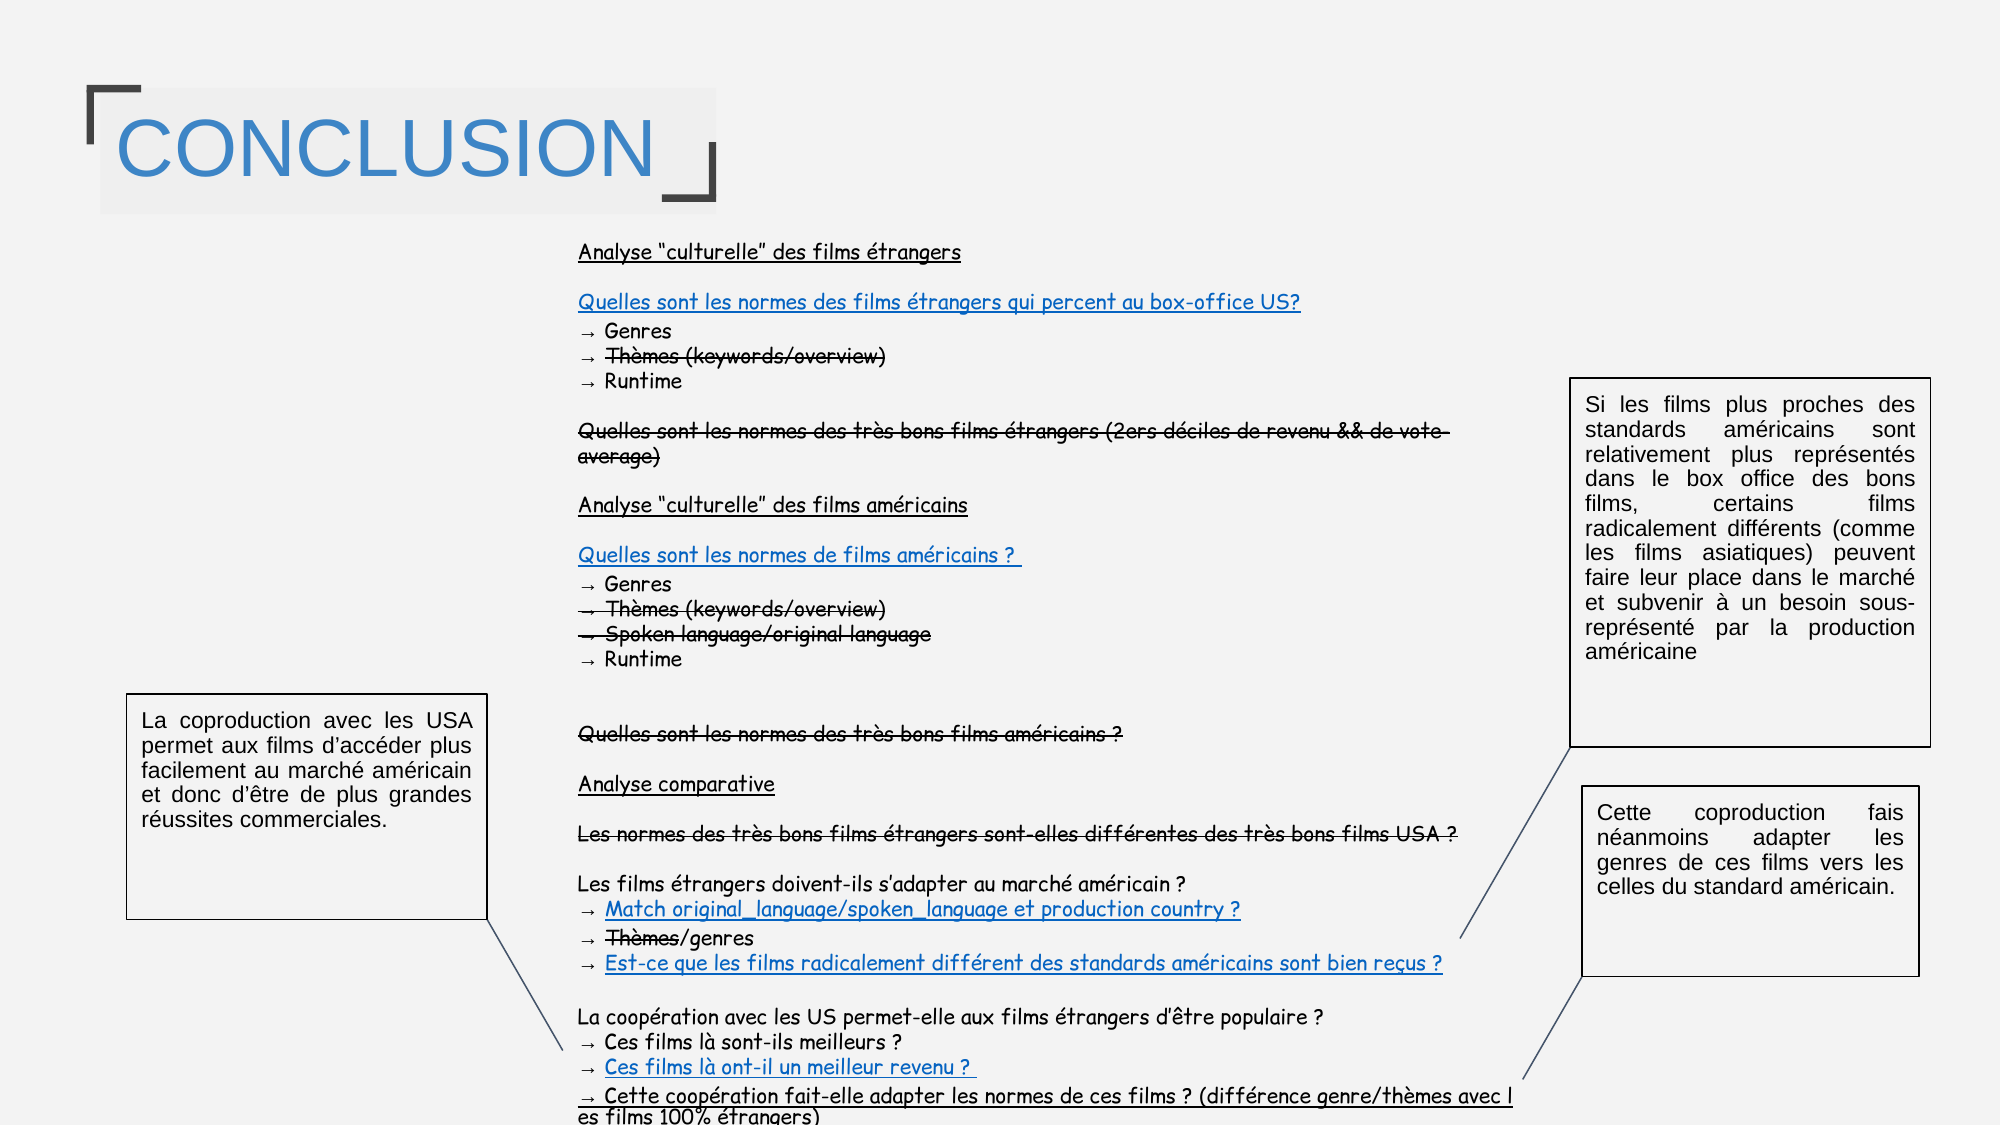

CONCLUSION

Analyse “culturelle” des films étrangers
Quelles sont les normes des films étrangers qui percent au box-office US?
→ Genres
→ Thèmes (keywords/overview)
→ Runtime
Quelles sont les normes des très bons films étrangers (2ers déciles de revenu && de vote-average)
Analyse “culturelle” des films américains
Quelles sont les normes de films américains ?
→ Genres
→ Thèmes (keywords/overview)
→ Spoken language/original language
→ Runtime
Quelles sont les normes des très bons films américains ?
Analyse comparative
Les normes des très bons films étrangers sont-elles différentes des très bons films USA ?
Les films étrangers doivent-ils s’adapter au marché américain ?
→ Match original_language/spoken_language et production country ?
→ Thèmes/genres
→ Est-ce que les films radicalement différent des standards américains sont bien reçus ?
La coopération avec les US permet-elle aux films étrangers d’être populaire ?
→ Ces films là sont-ils meilleurs ?
→ Ces films là ont-il un meilleur revenu ?
→ Cette coopération fait-elle adapter les normes de ces films ? (différence genre/thèmes avec les films 100% étrangers)
Si les films plus proches des standards américains sont relativement plus représentés dans le box office des bons films, certains films radicalement différents (comme les films asiatiques) peuvent faire leur place dans le marché et subvenir à un besoin sous-représenté par la production américaine
La coproduction avec les USA permet aux films d’accéder plus facilement au marché américain et donc d’être de plus grandes réussites commerciales.
Cette coproduction fais néanmoins adapter les genres de ces films vers les celles du standard américain.